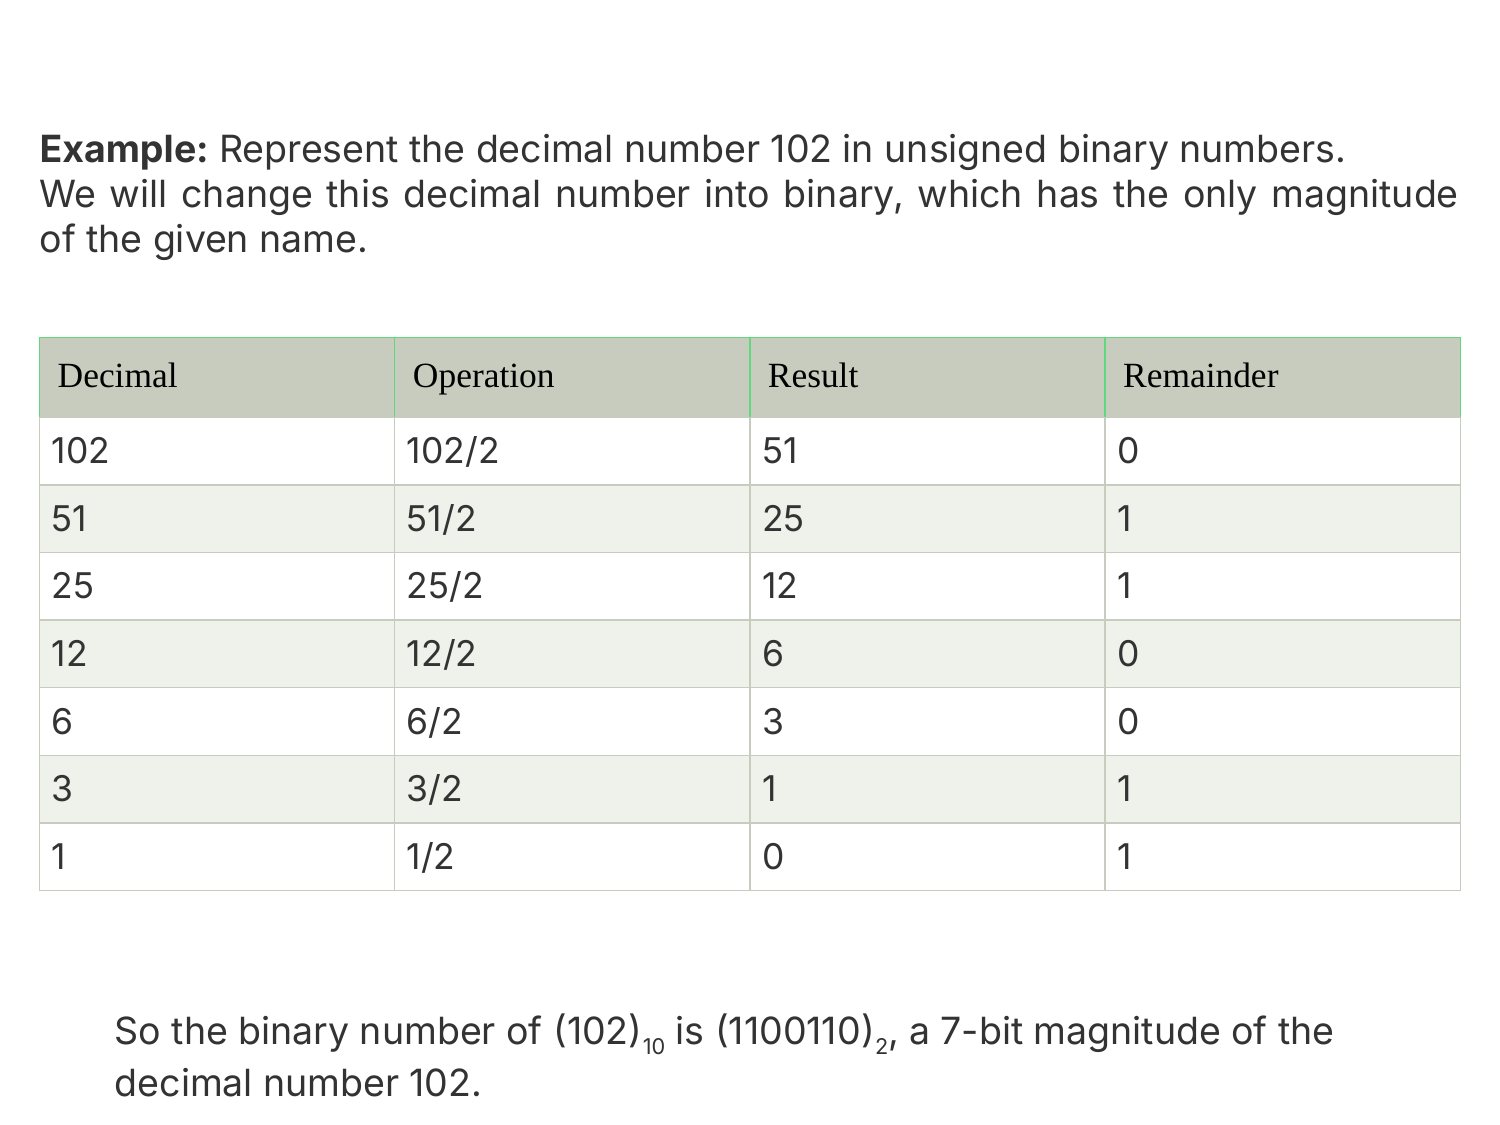

Example: Represent the decimal number 102 in unsigned binary numbers.
We will change this decimal number into binary, which has the only magnitude of the given name.

| Decimal | Operation | Result | Remainder |
| --- | --- | --- | --- |
| 102 | 102/2 | 51 | 0 |
| 51 | 51/2 | 25 | 1 |
| 25 | 25/2 | 12 | 1 |
| 12 | 12/2 | 6 | 0 |
| 6 | 6/2 | 3 | 0 |
| 3 | 3/2 | 1 | 1 |
| 1 | 1/2 | 0 | 1 |
So the binary number of (102)10 is (1100110)2, a 7-bit magnitude of the decimal number 102.